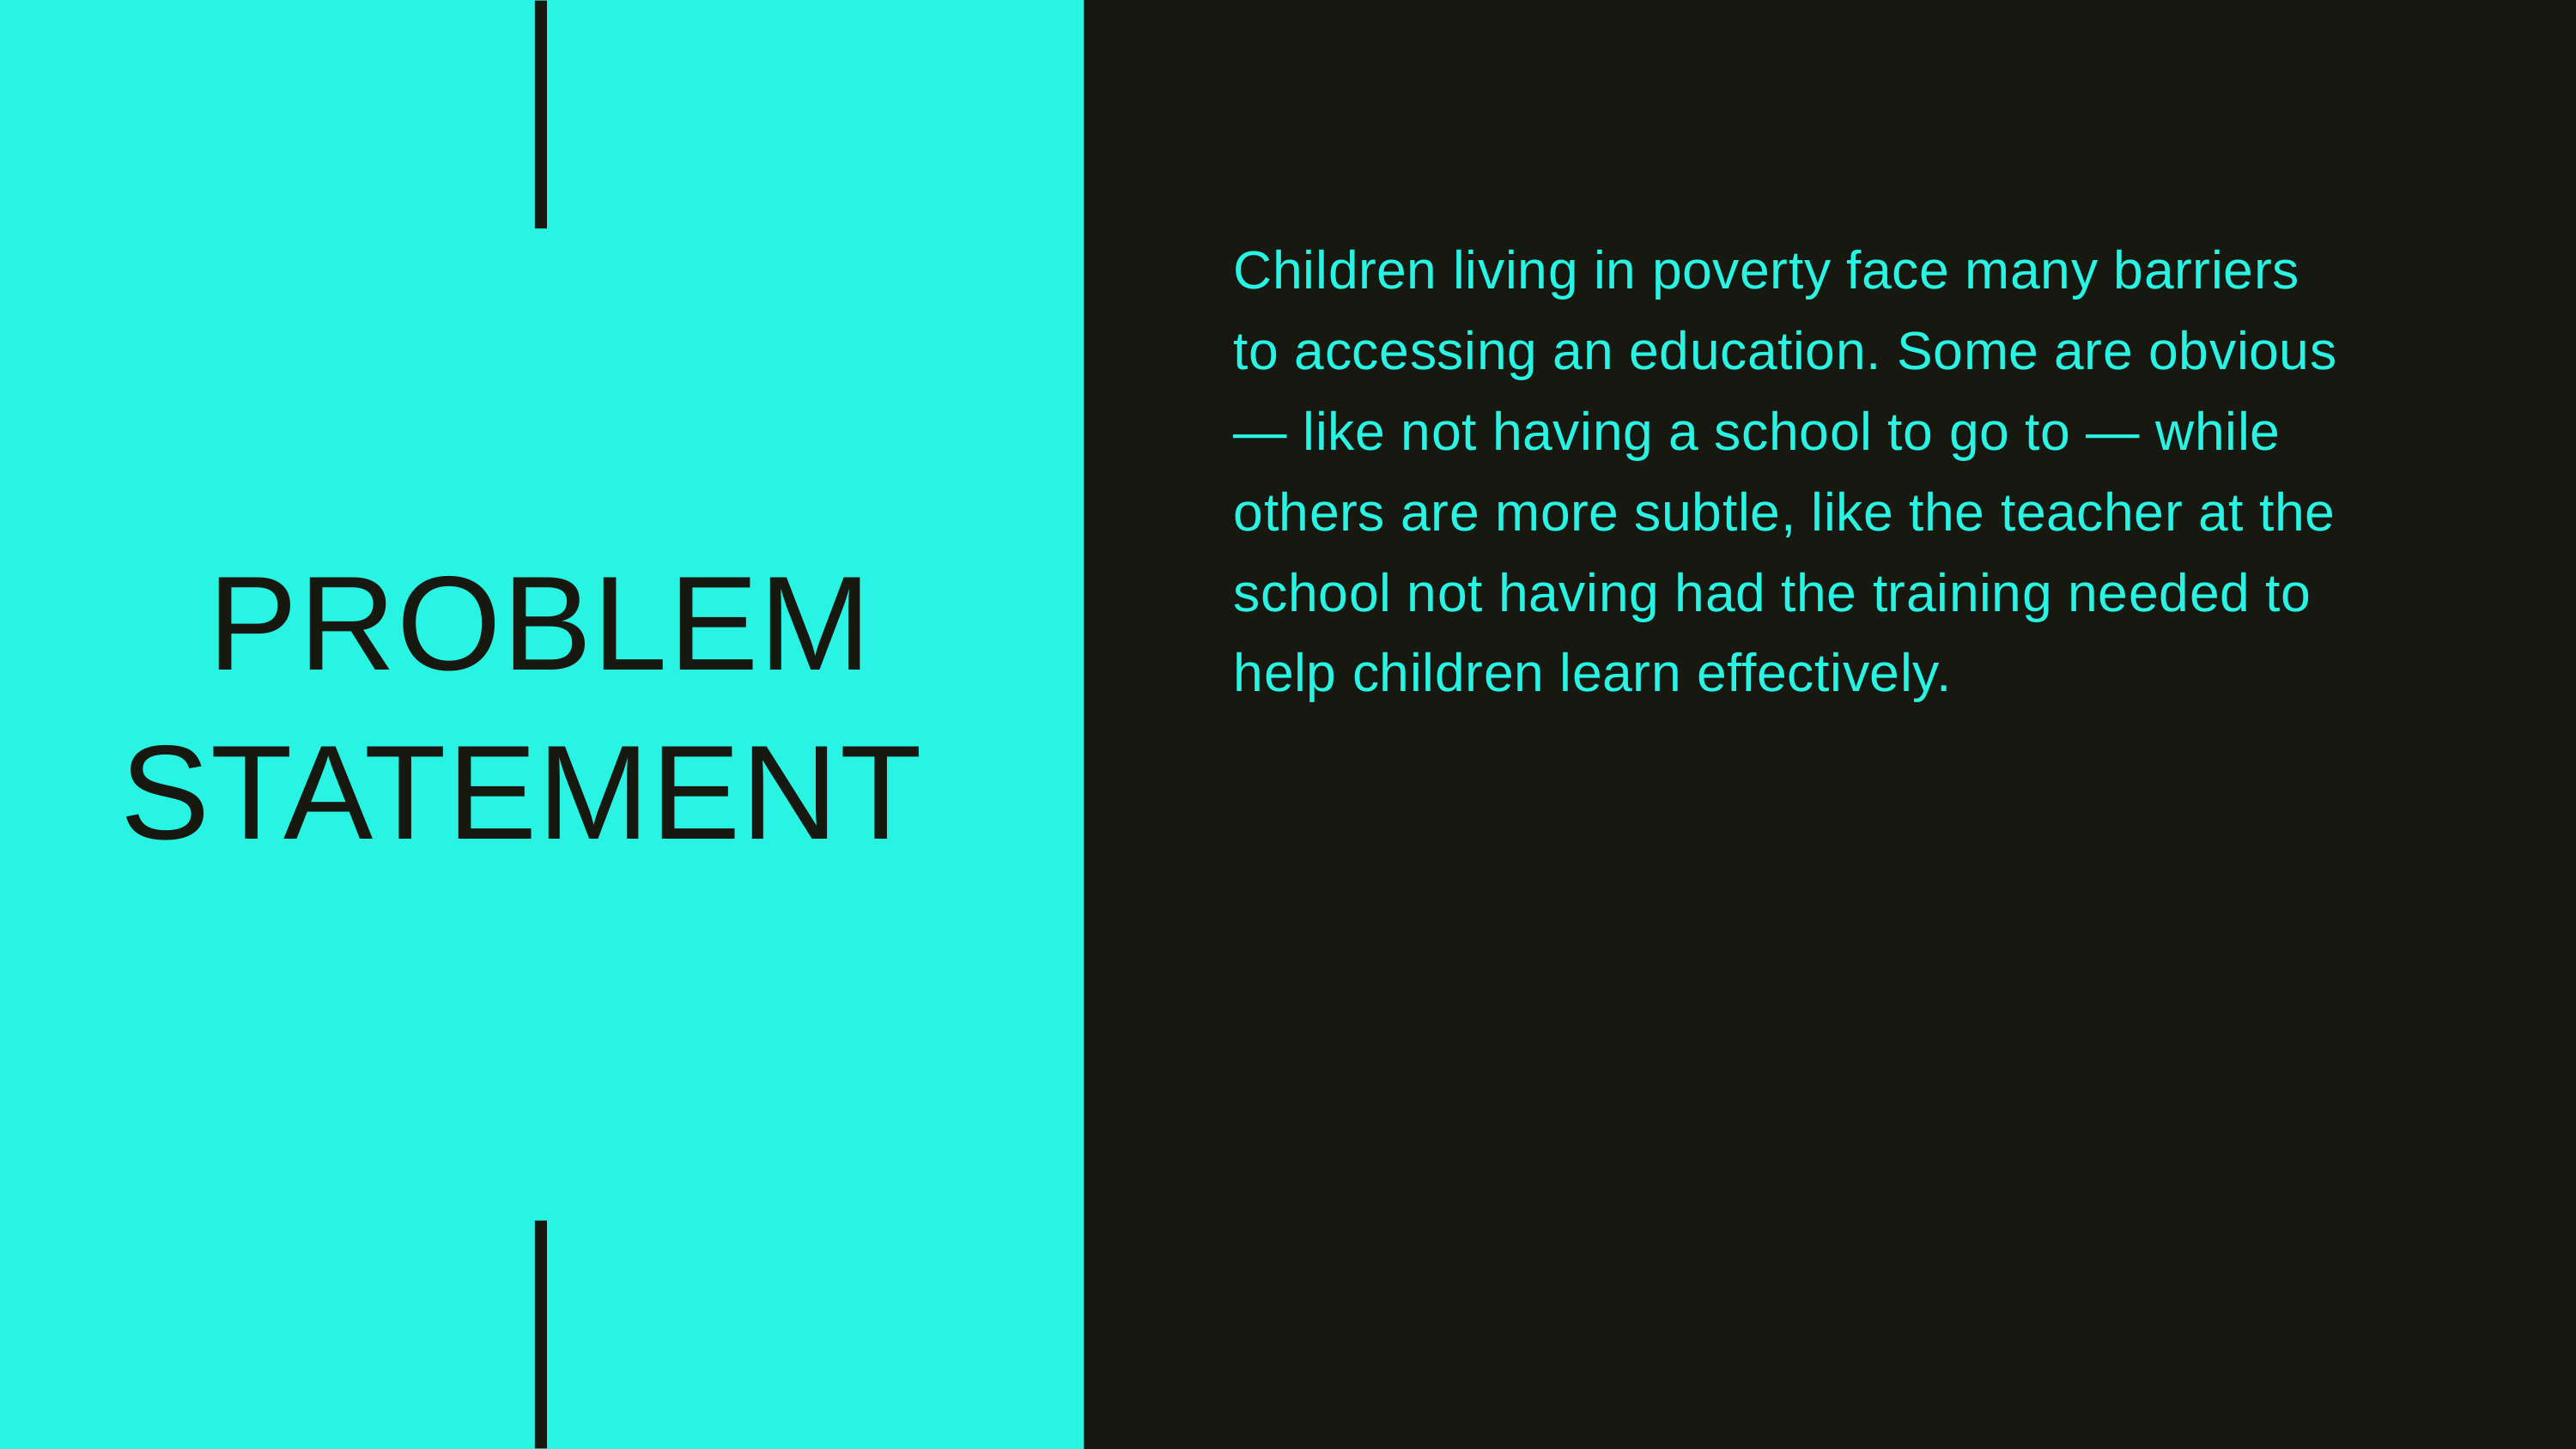

Children living in poverty face many barriers to accessing an education. Some are obvious — like not having a school to go to — while others are more subtle, like the teacher at the school not having had the training needed to help children learn effectively.

PROBLEM STATEMENT